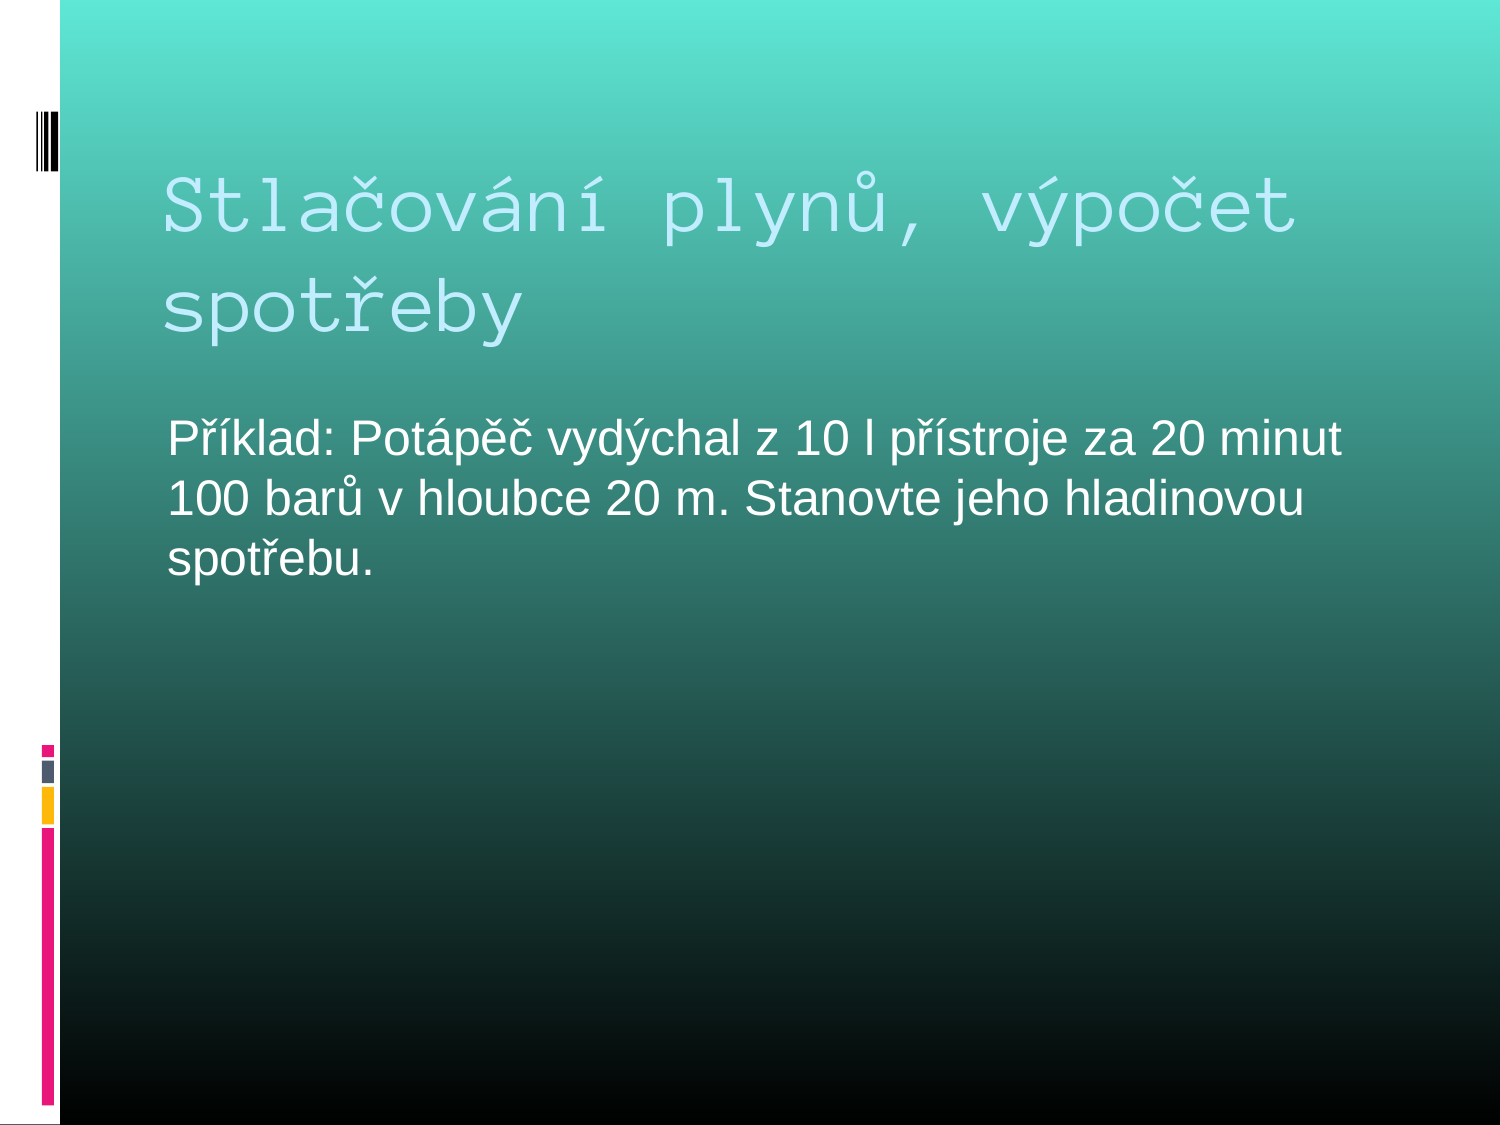

# Stlačování plynů, výpočet spotřeby
Příklad: Potápěč vydýchal z 10 l přístroje za 20 minut 100 barů v hloubce 20 m. Stanovte jeho hladinovou spotřebu.